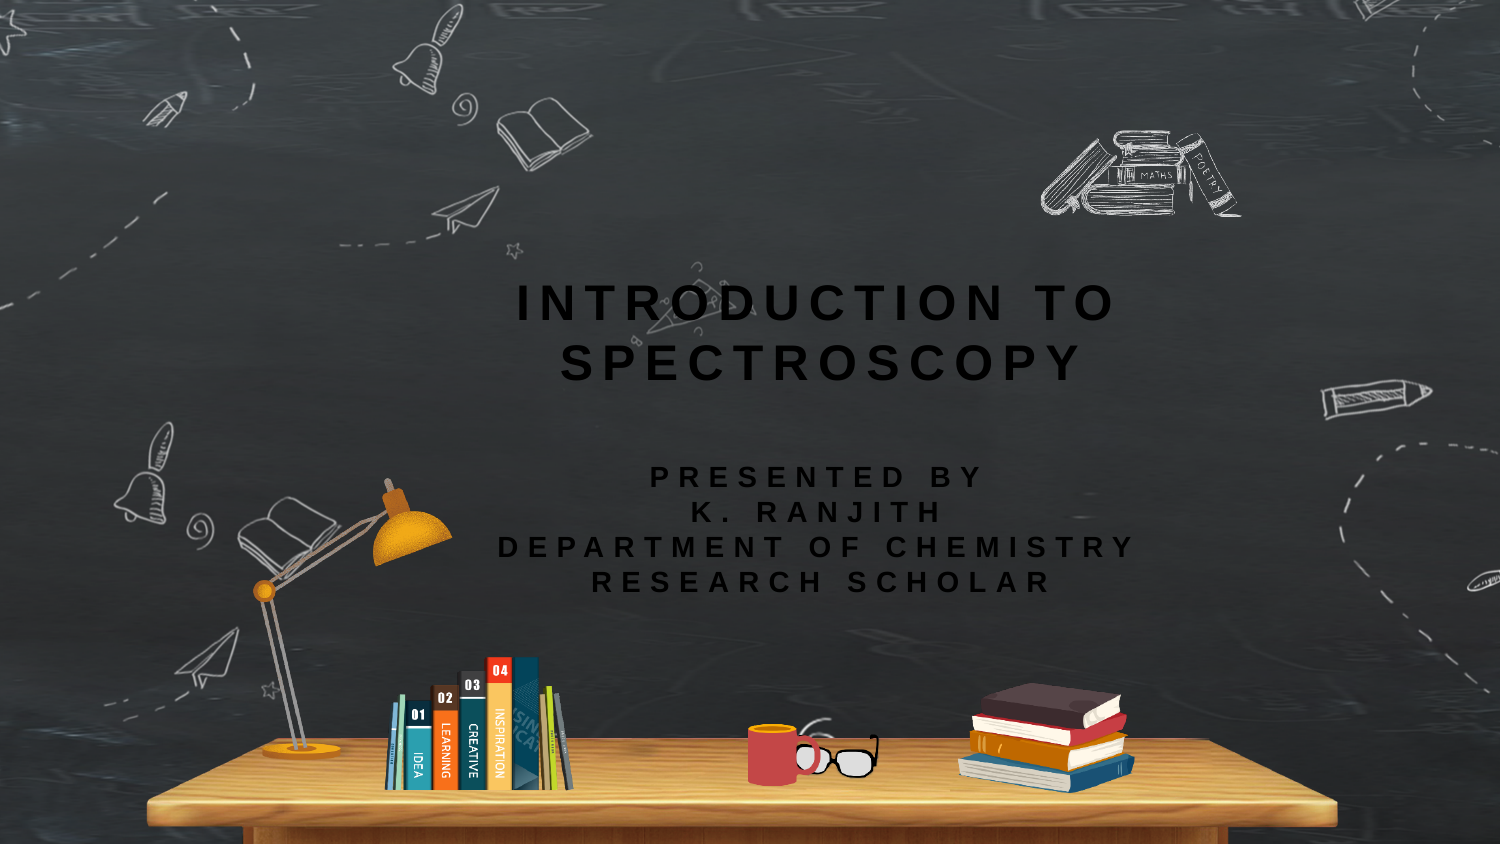

# INTRODUCTION TO SPECTROSCOPY
PRESENTED BY
K. RANJITH
DEPARTMENT OF CHEMISTRY
RESEARCH SCHOLAR